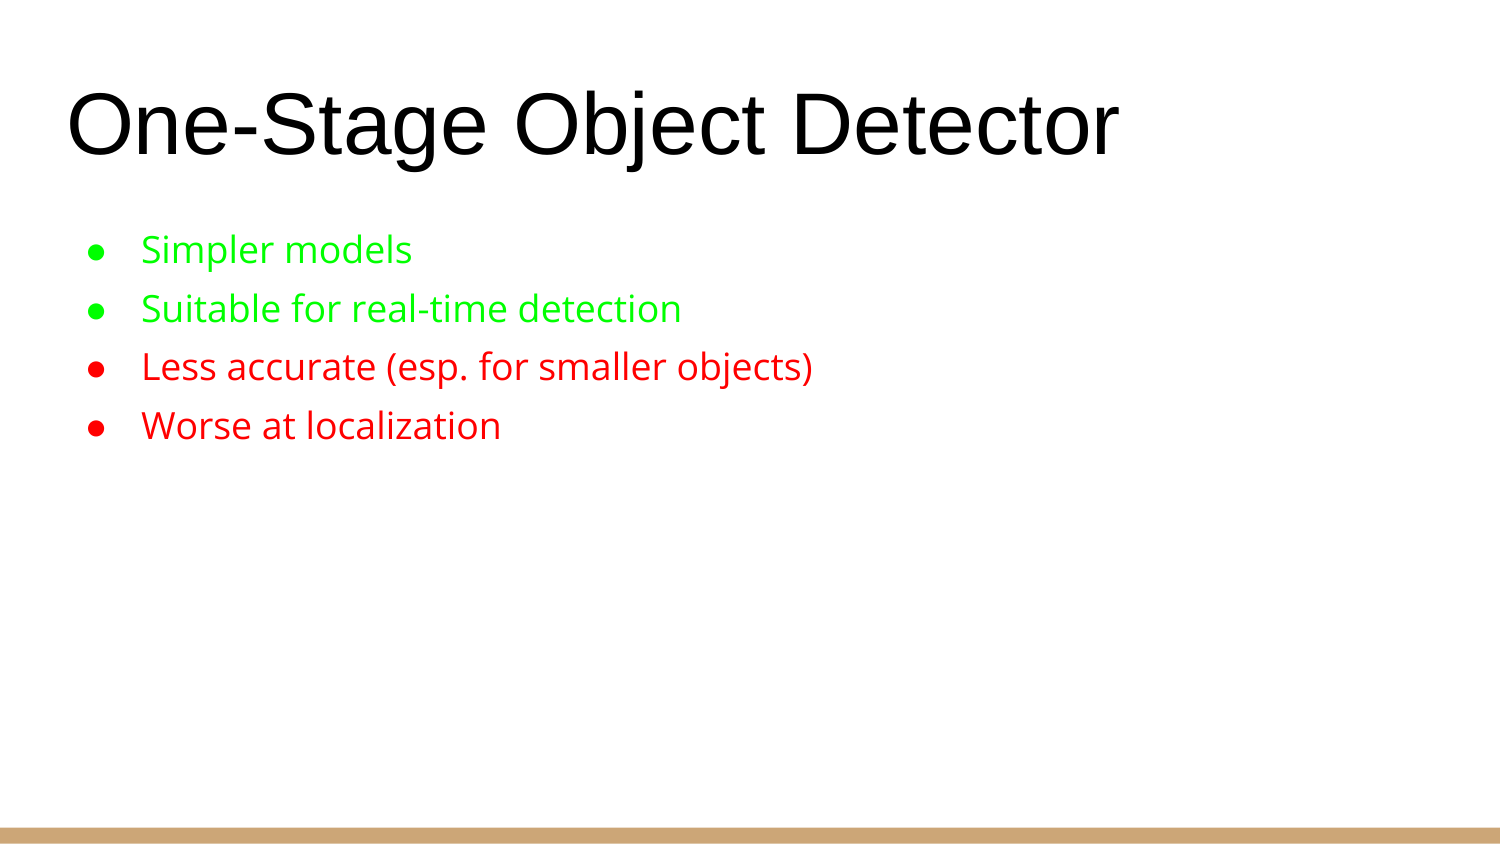

# One-Stage Object Detector
Simpler models
Suitable for real-time detection
Less accurate (esp. for smaller objects)
Worse at localization